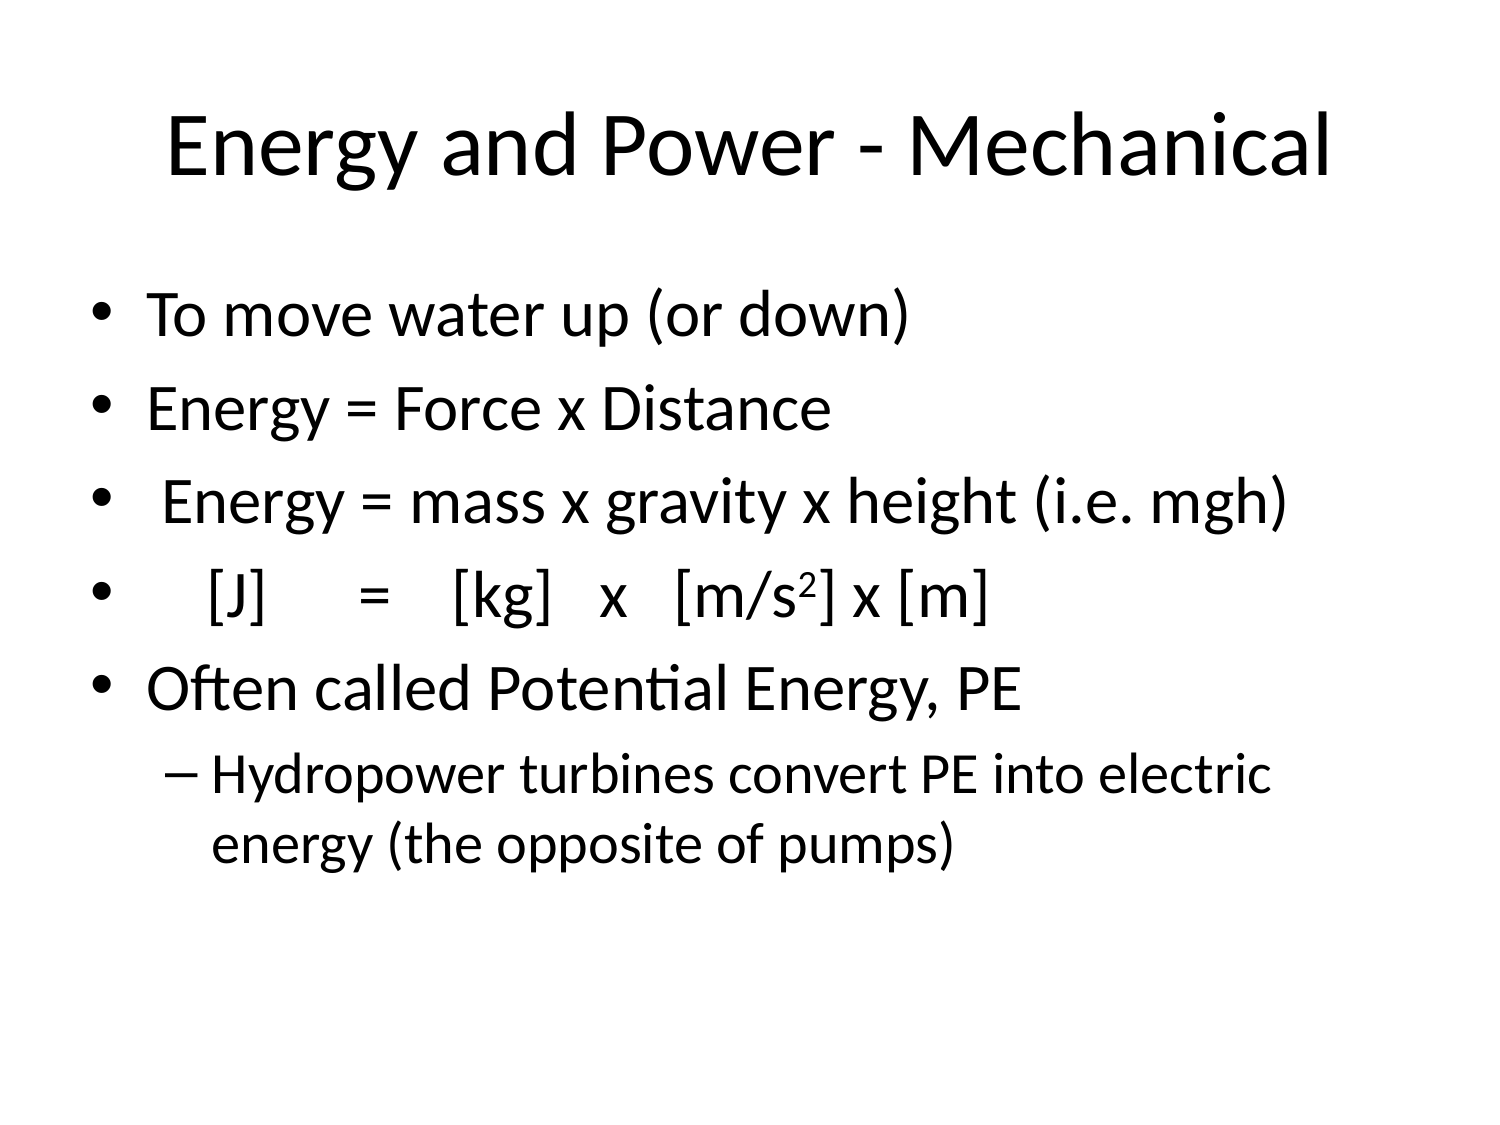

# Energy and Power - Mechanical
To move water up (or down)
Energy = Force x Distance
 Energy = mass x gravity x height (i.e. mgh)
    [J]      =    [kg]   x   [m/s2] x [m]
Often called Potential Energy, PE
Hydropower turbines convert PE into electric energy (the opposite of pumps)